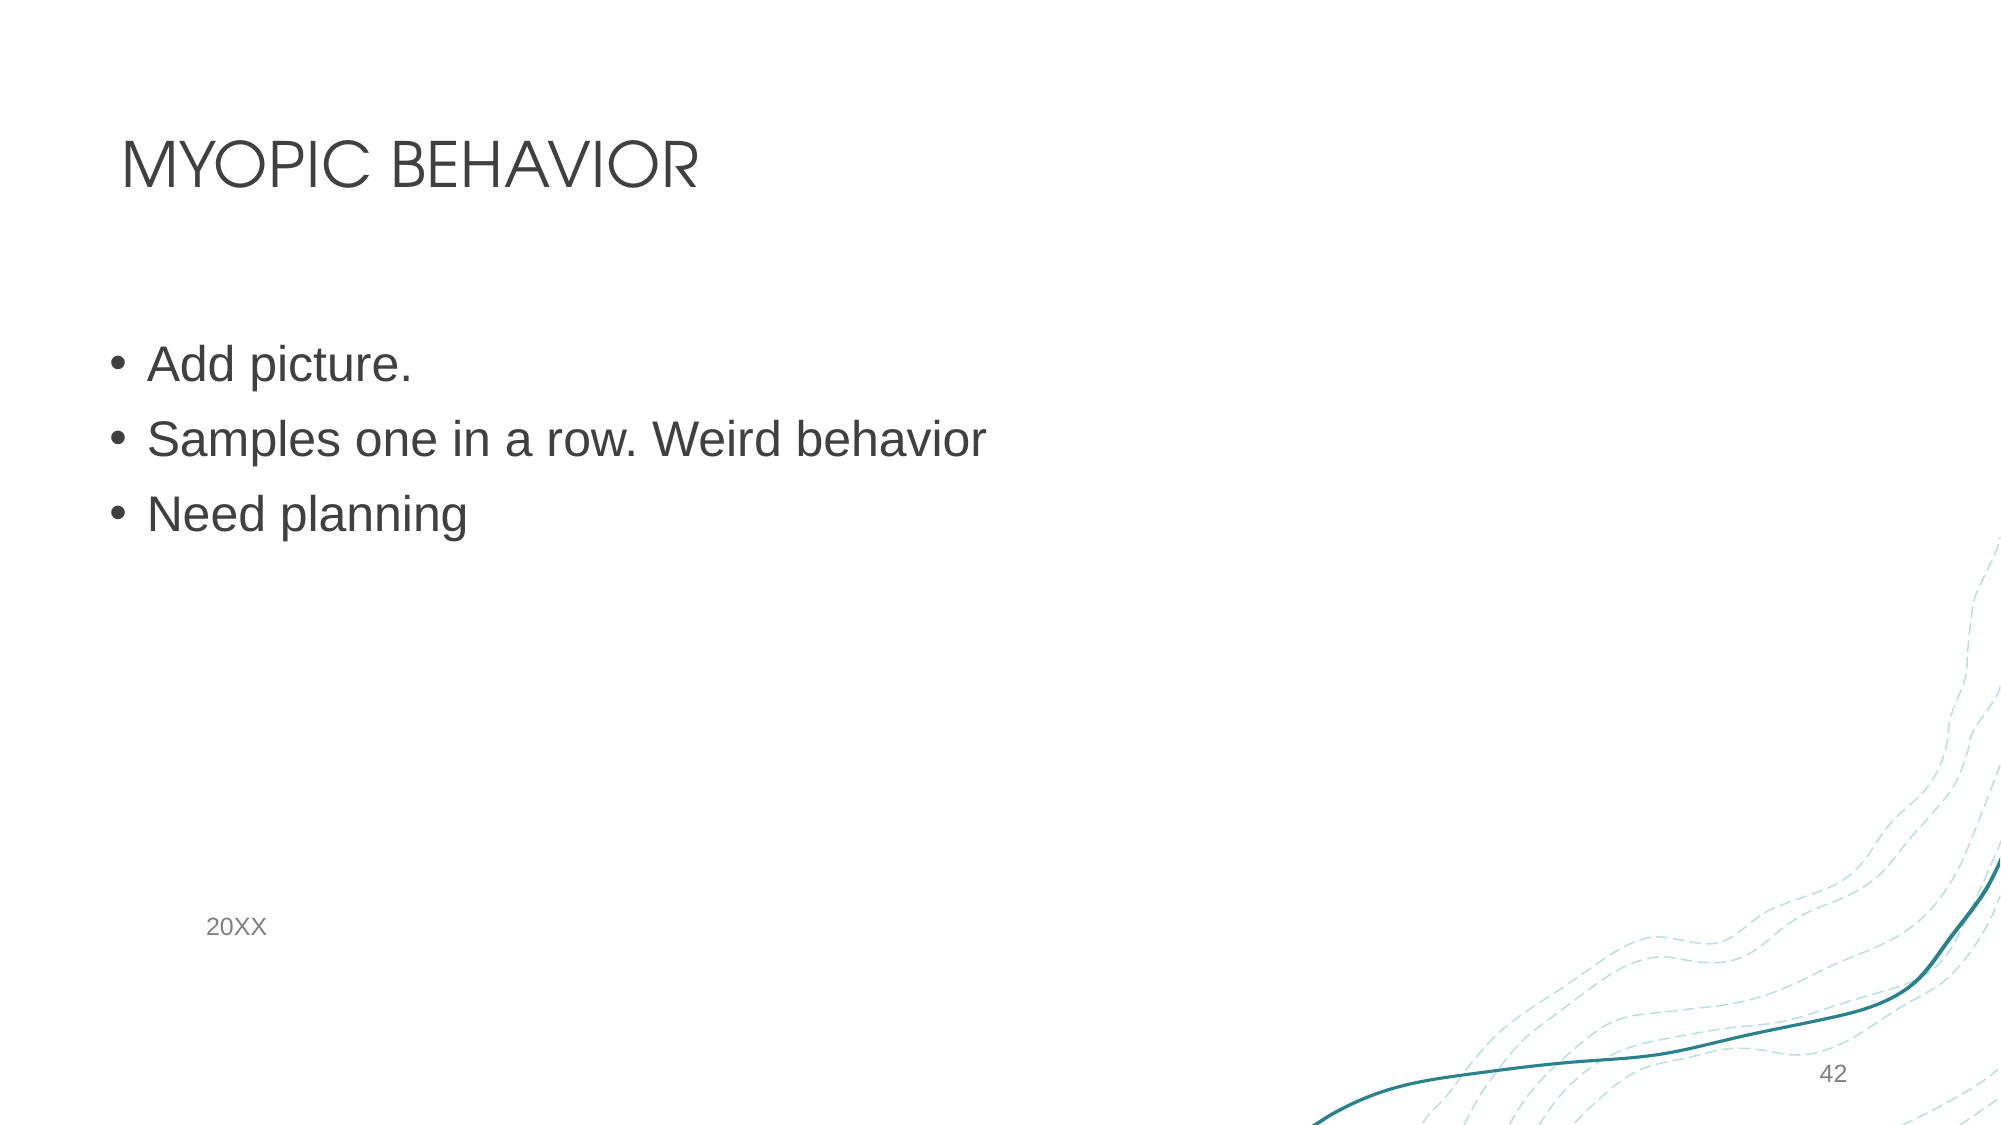

# Myopic behavior

Add picture.
Samples one in a row. Weird behavior
Need planning

20XX

42